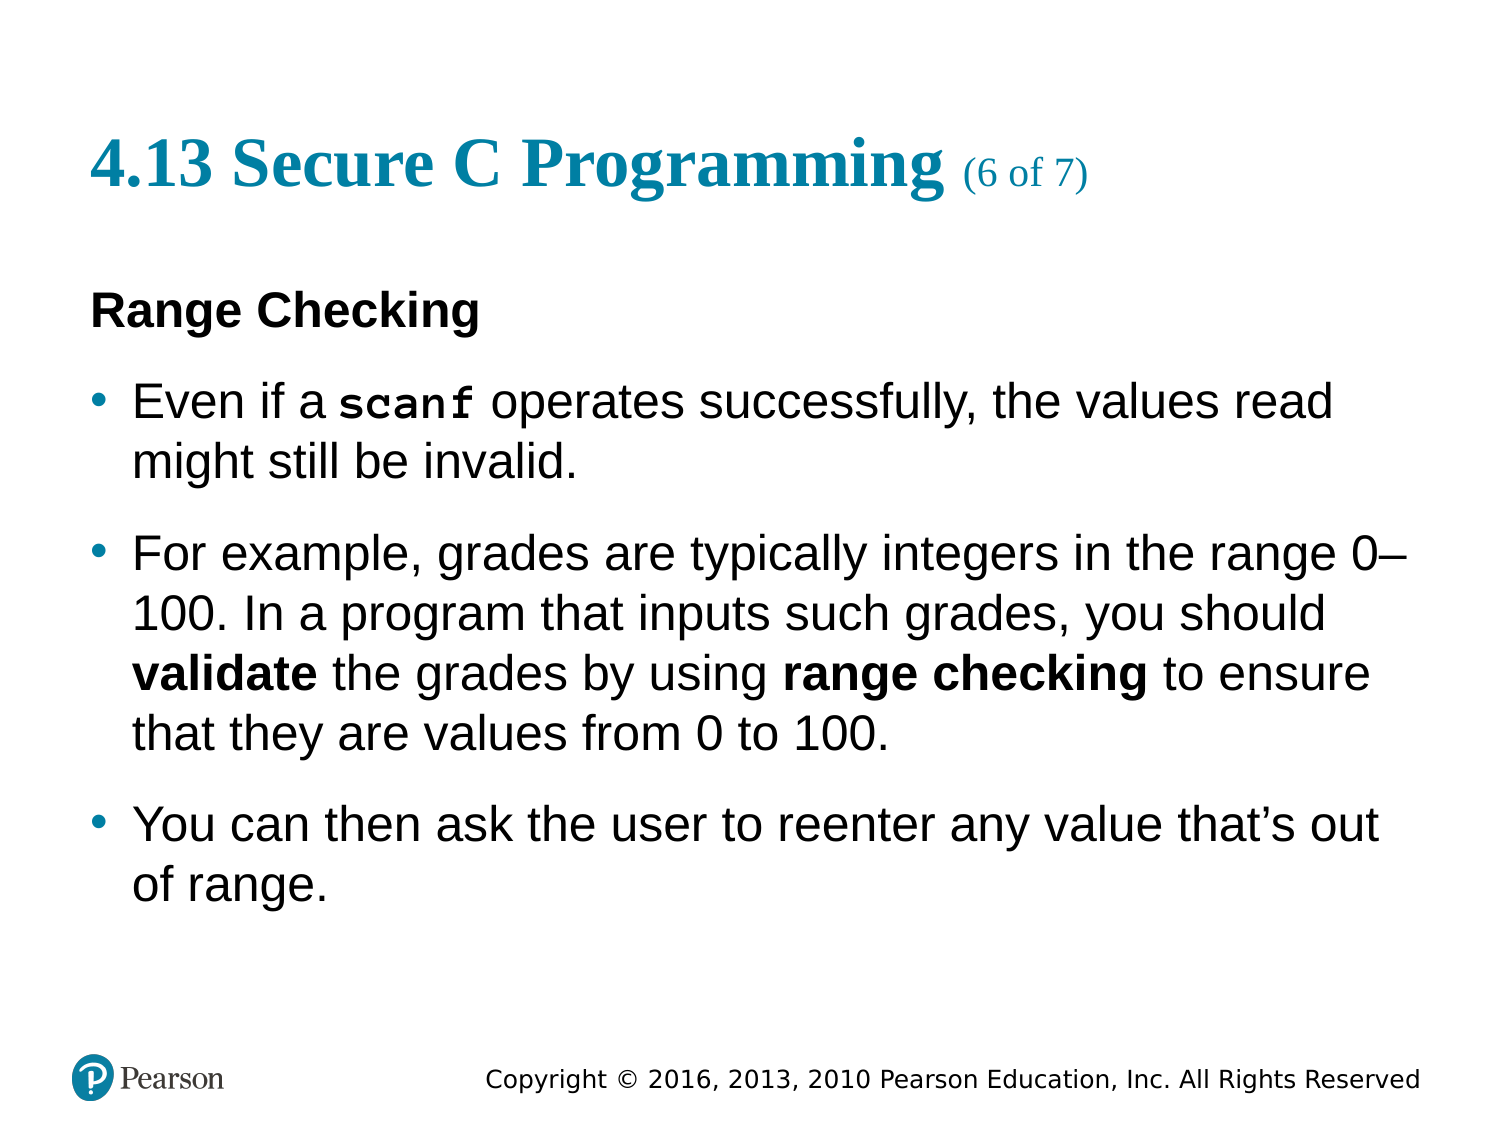

# 4.13 Secure C Programming (6 of 7)
Range Checking
Even if a scanf operates successfully, the values read might still be invalid.
For example, grades are typically integers in the range 0–100. In a program that inputs such grades, you should validate the grades by using range checking to ensure that they are values from 0 to 100.
You can then ask the user to reenter any value that’s out of range.